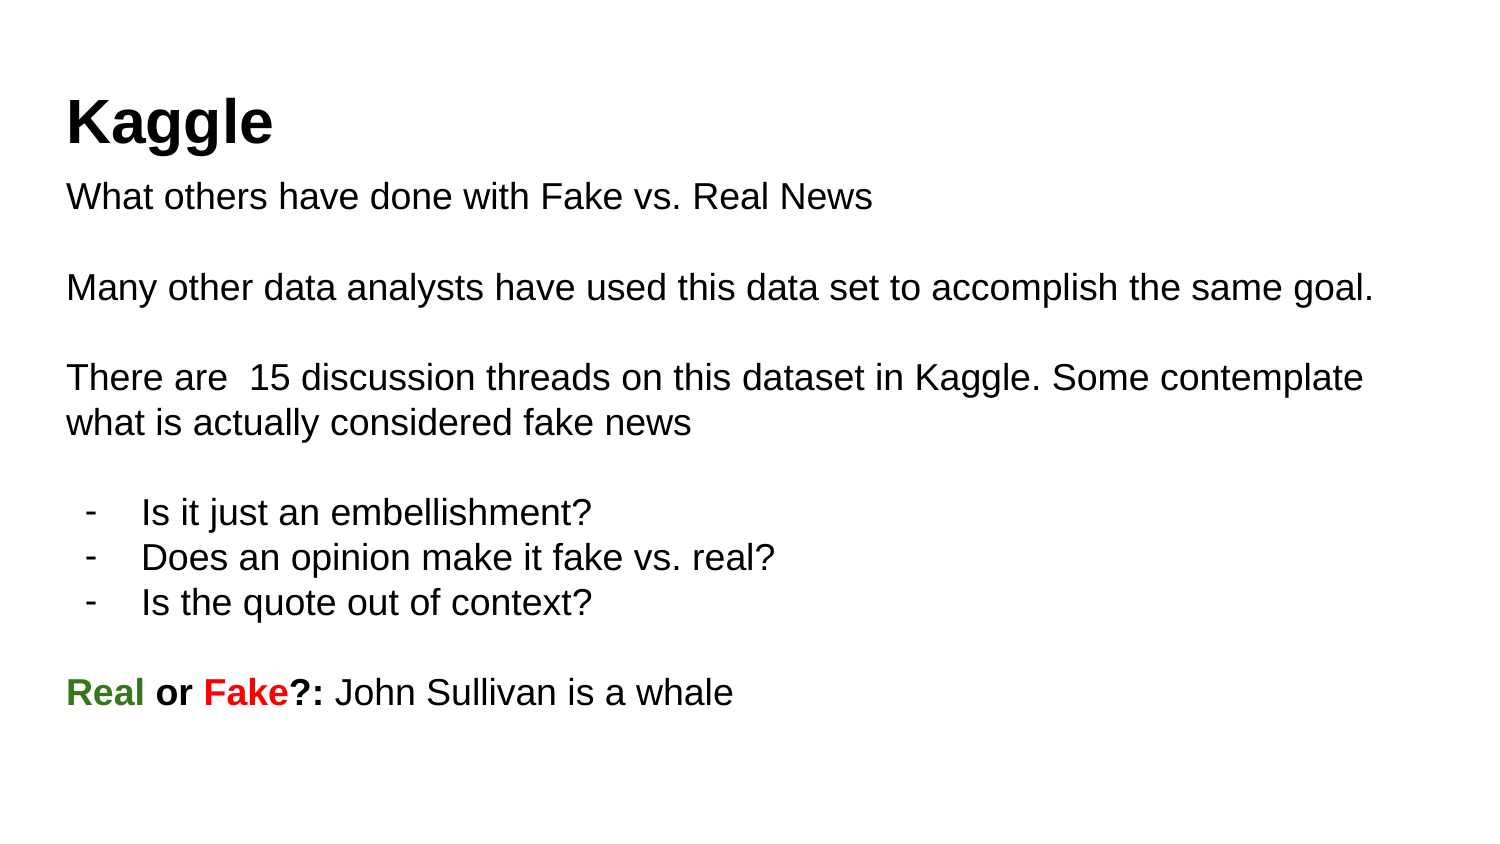

# Kaggle
What others have done with Fake vs. Real News
Many other data analysts have used this data set to accomplish the same goal.

There are  15 discussion threads on this dataset in Kaggle. Some contemplate what is actually considered fake news

Is it just an embellishment?
Does an opinion make it fake vs. real?
Is the quote out of context?

Real or Fake?: John Sullivan is a whale